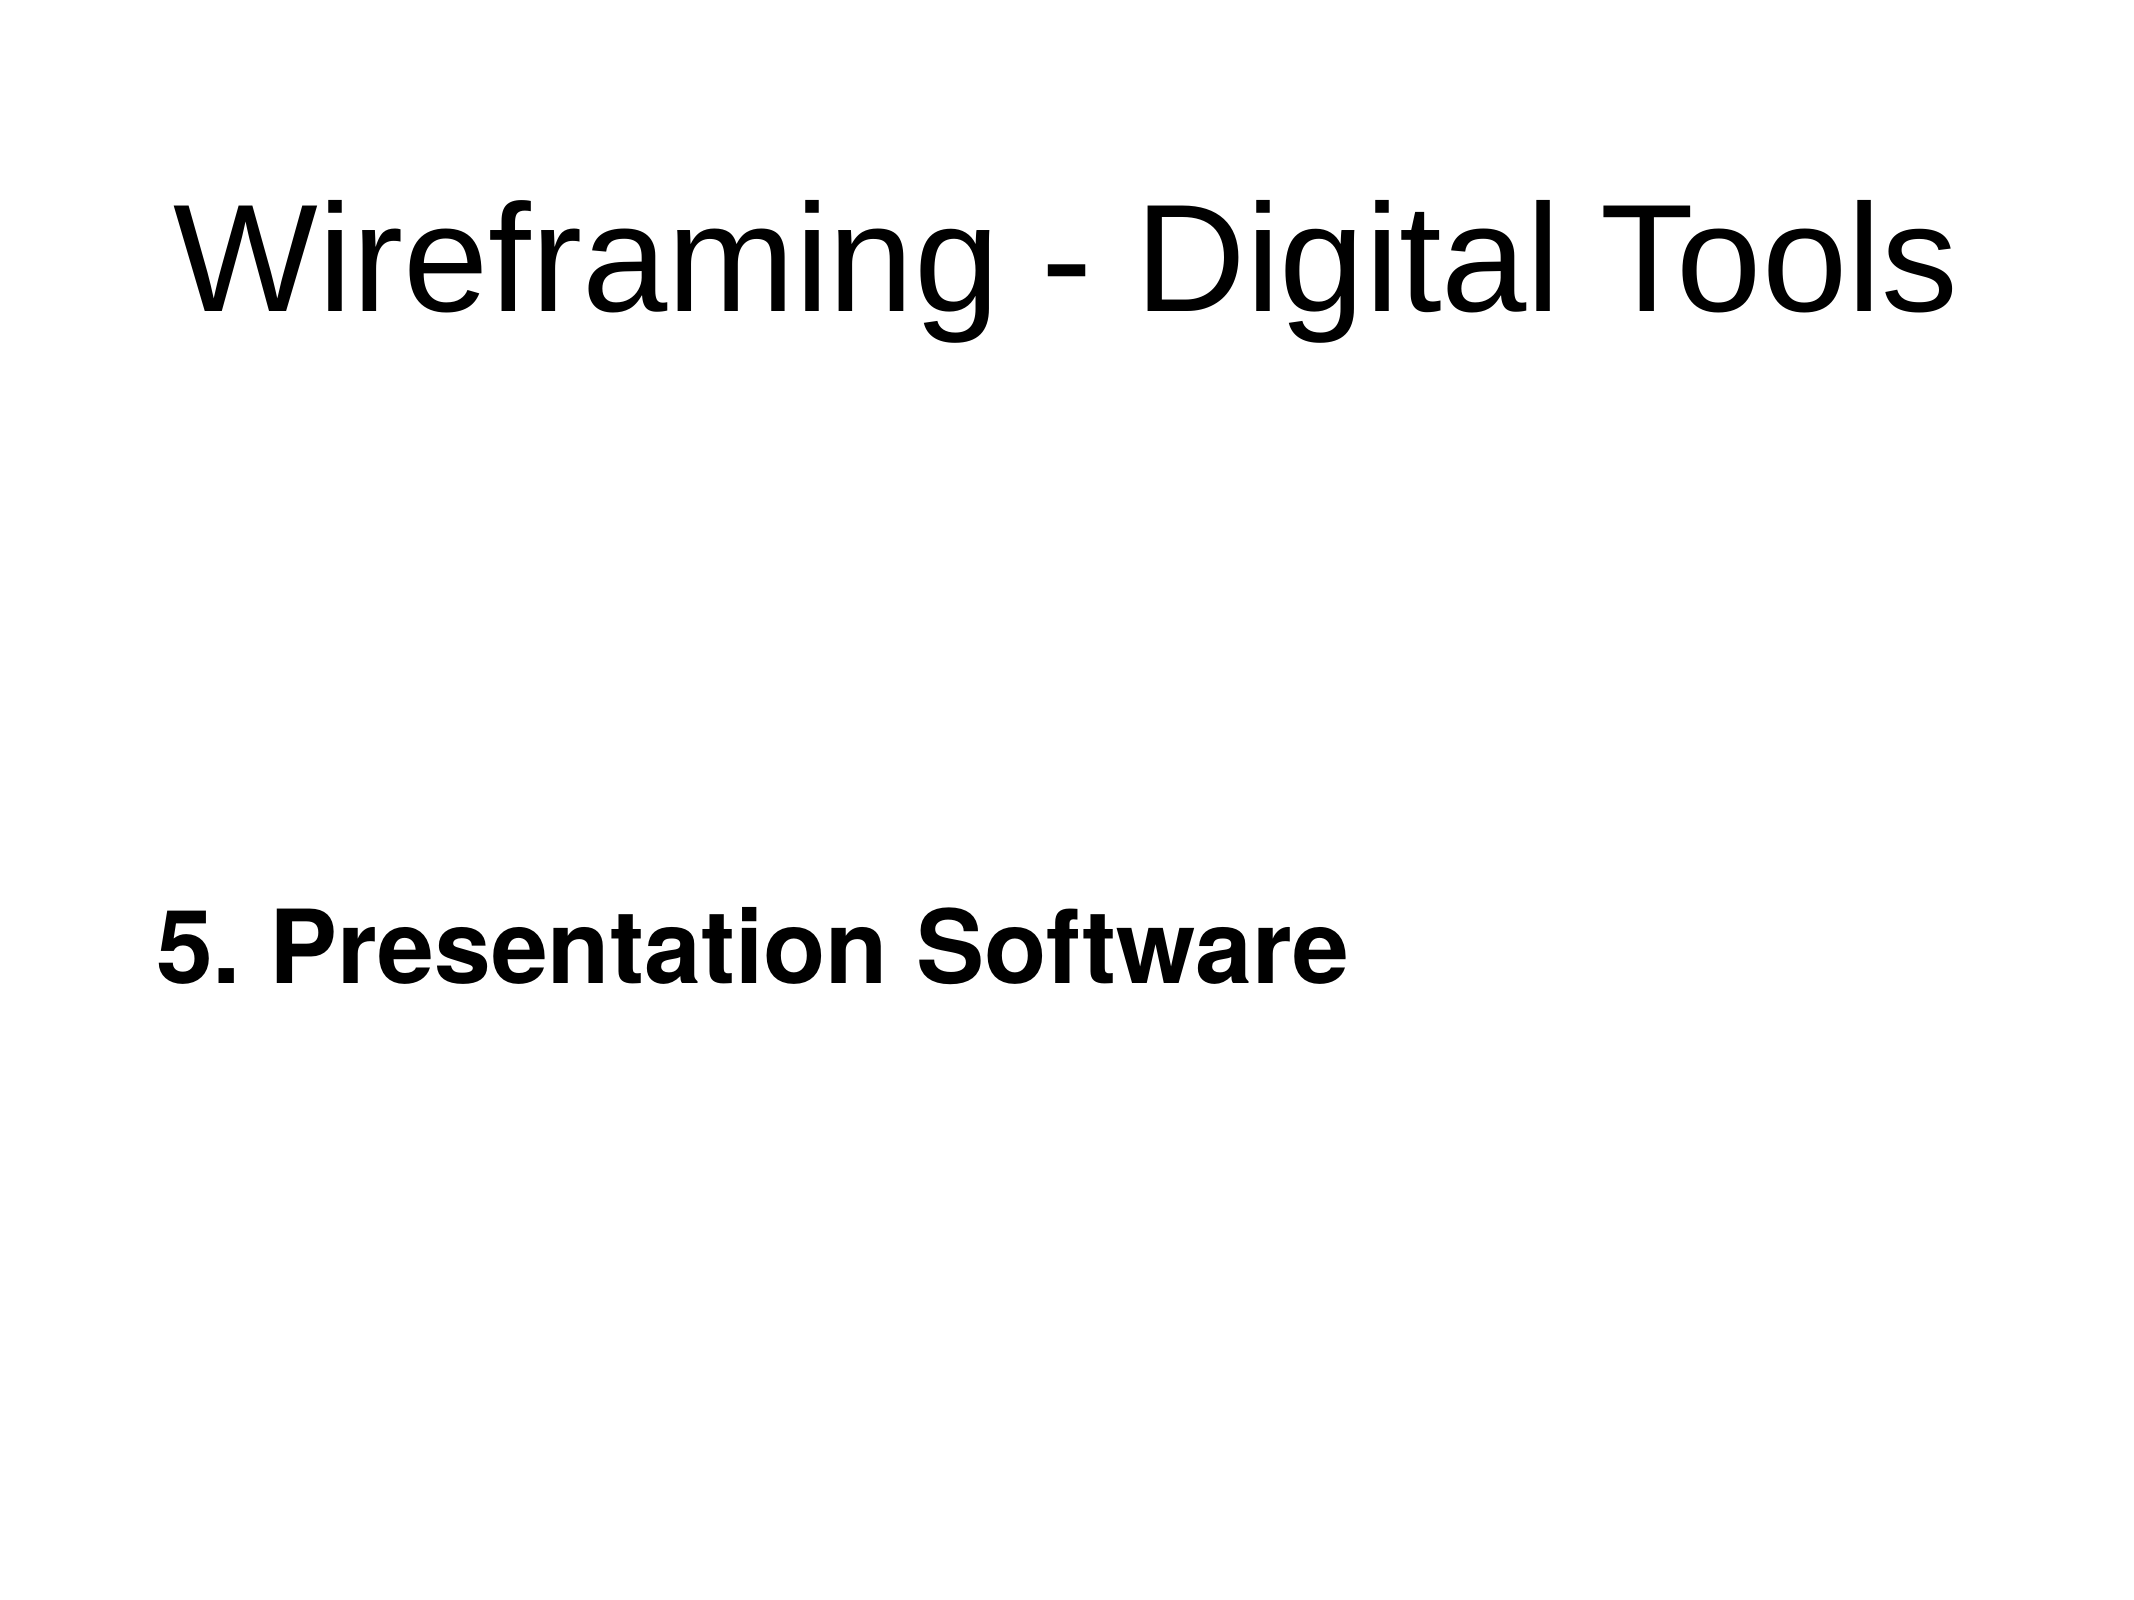

# Wireframing - Digital Tools
5. Presentation Software